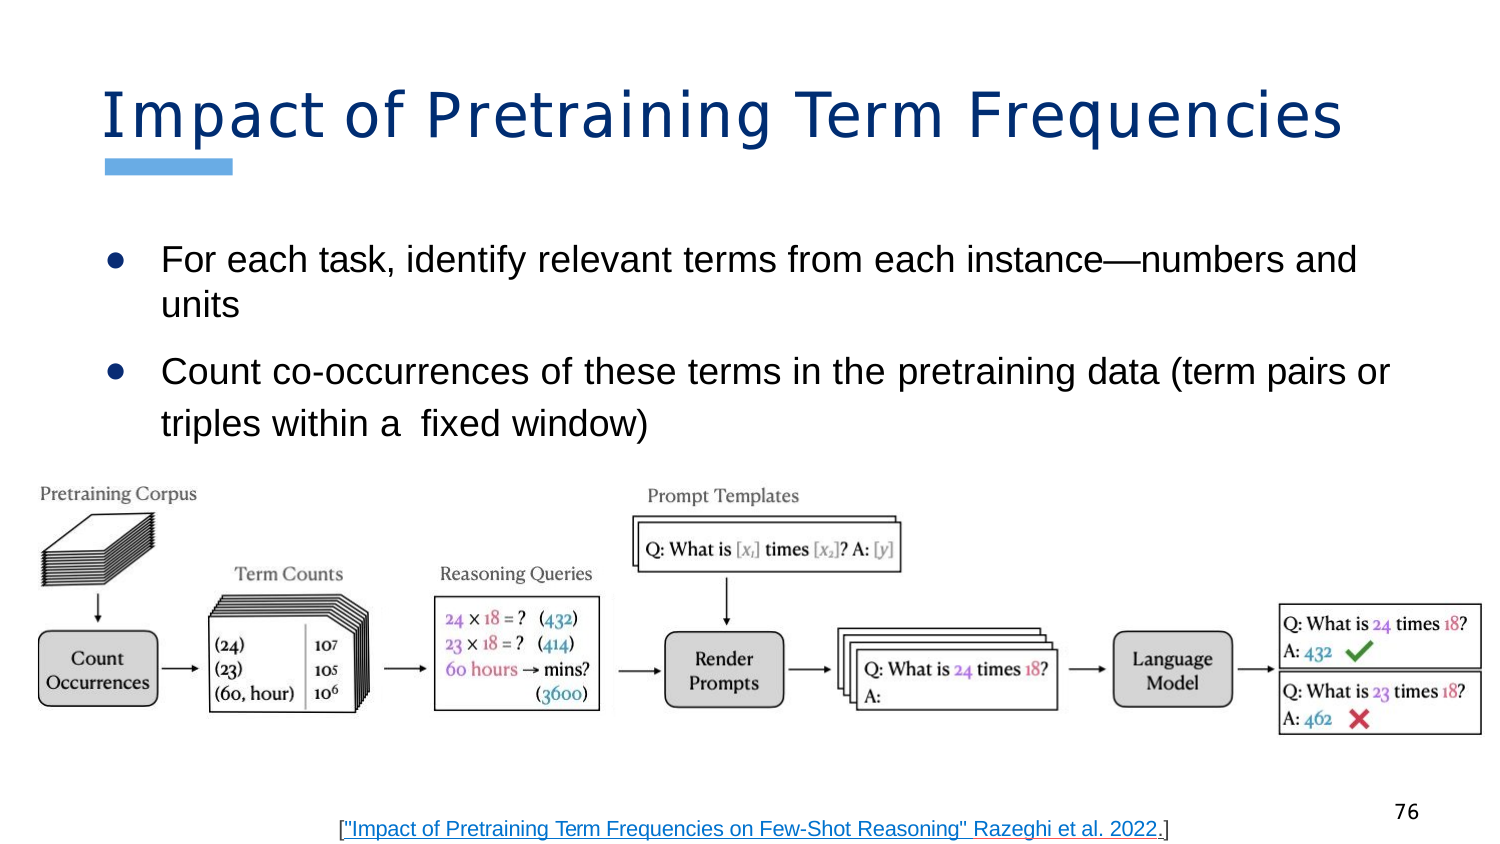

# Impact of Pretraining Term Frequencies
For each task, identify relevant terms from each instance—numbers and units
Count co-occurrences of these terms in the pretraining data (term pairs or triples within a  ﬁxed window)

["Impact of Pretraining Term Frequencies on Few-Shot Reasoning" Razeghi et al. 2022.]